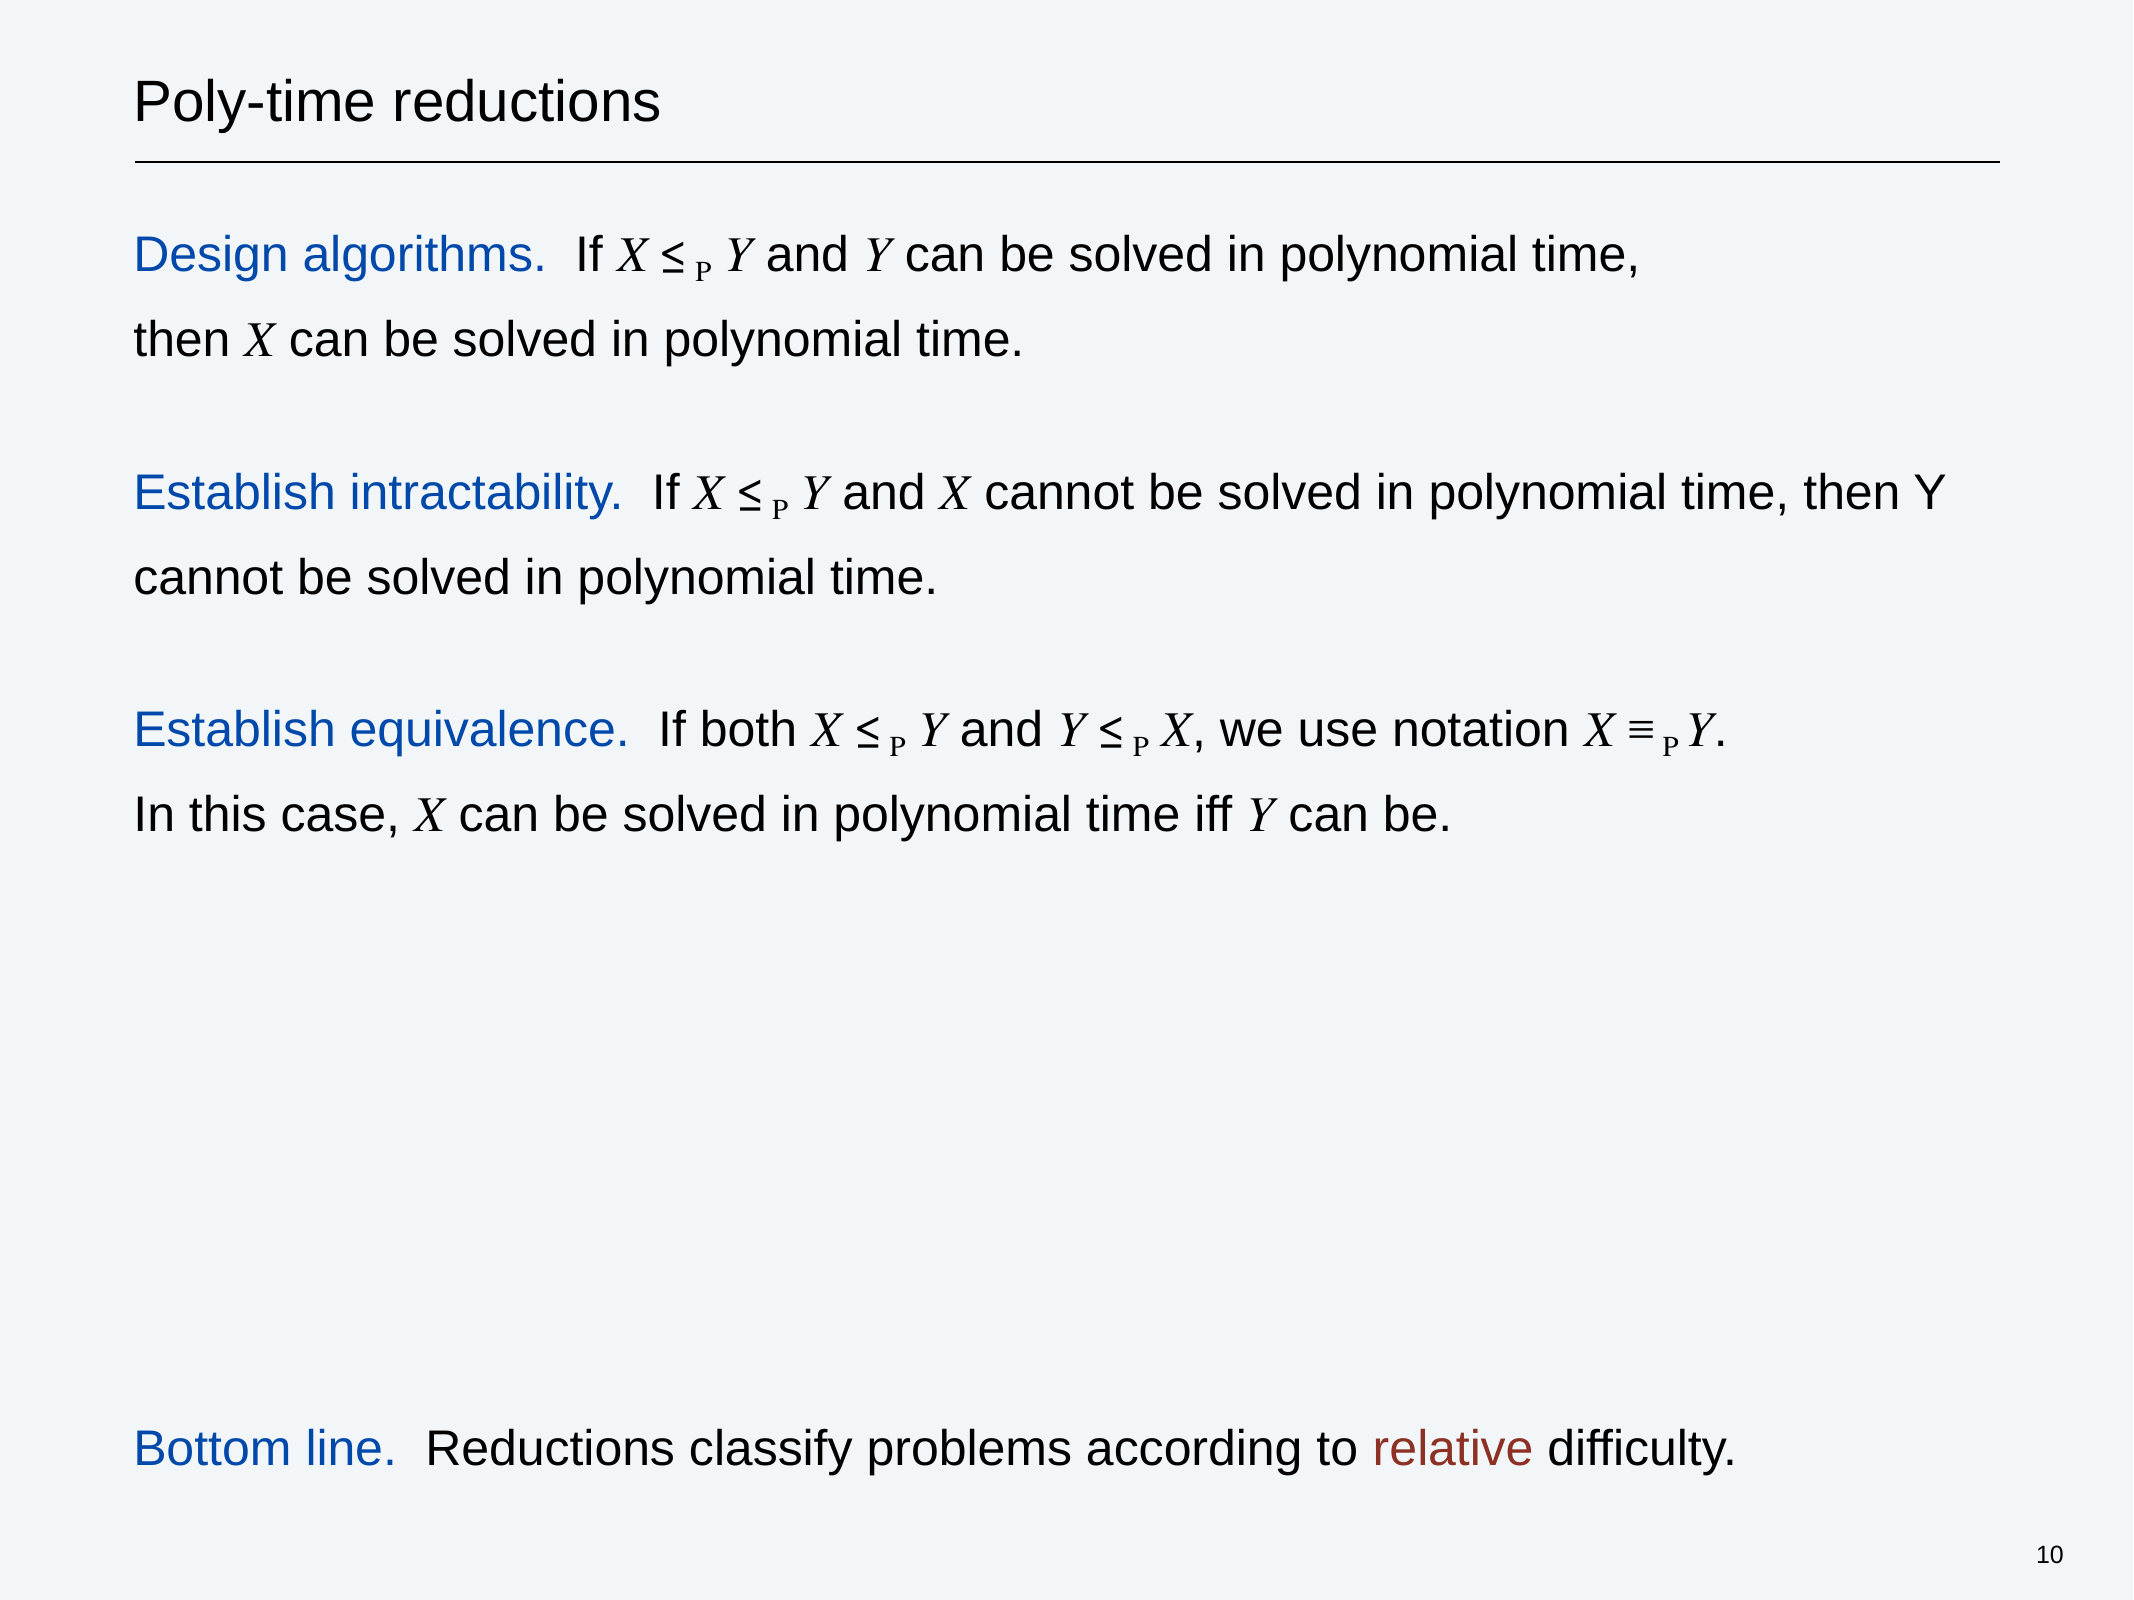

# Poly-time reductions

Design algorithms.  If X ≤ P Y and Y can be solved in polynomial time,
then X can be solved in polynomial time.
Establish intractability.  If X ≤ P Y and X cannot be solved in polynomial time, then Y cannot be solved in polynomial time.
Establish equivalence.  If both X ≤ P Y and Y ≤ P X, we use notation X ≡ P Y.
In this case, X can be solved in polynomial time iff Y can be.
Bottom line.  Reductions classify problems according to relative difficulty.
10